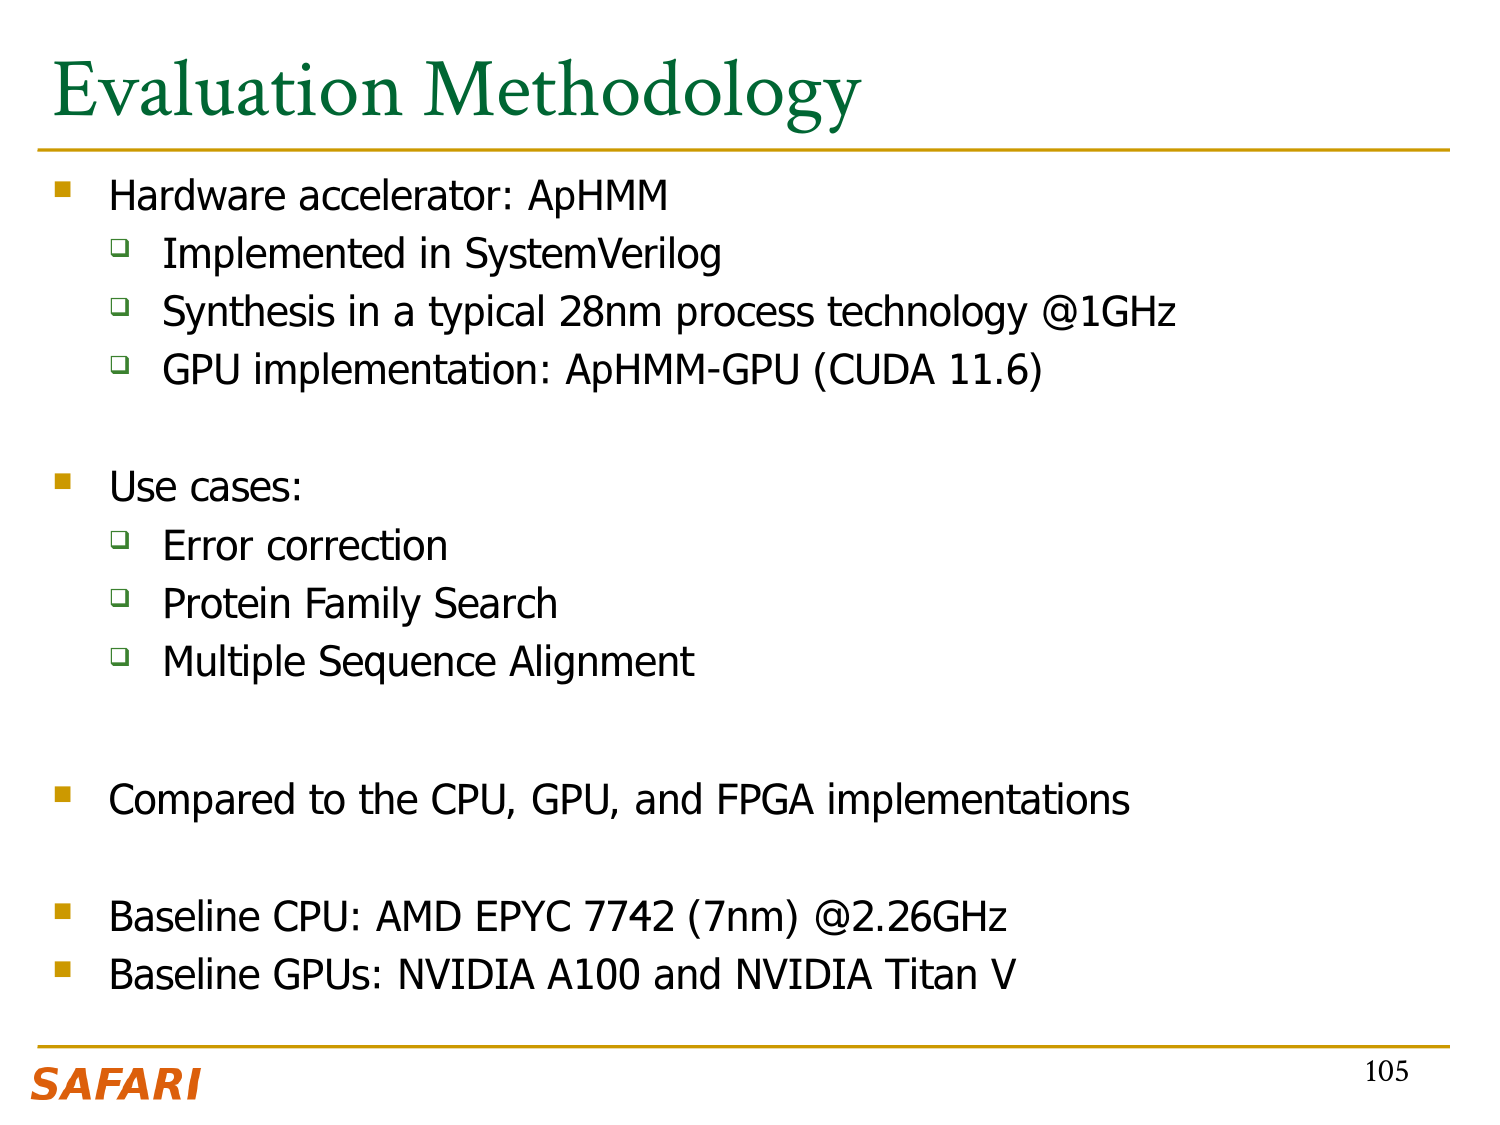

# Evaluation Methodology
Hardware accelerator: ApHMM
Implemented in SystemVerilog
Synthesis in a typical 28nm process technology @1GHz
GPU implementation: ApHMM-GPU (CUDA 11.6)

Use cases:
Error correction
Protein Family Search
Multiple Sequence Alignment

Compared to the CPU, GPU, and FPGA implementations

Baseline CPU: AMD EPYC 7742 (7nm) @2.26GHz
Baseline GPUs: NVIDIA A100 and NVIDIA Titan V
105